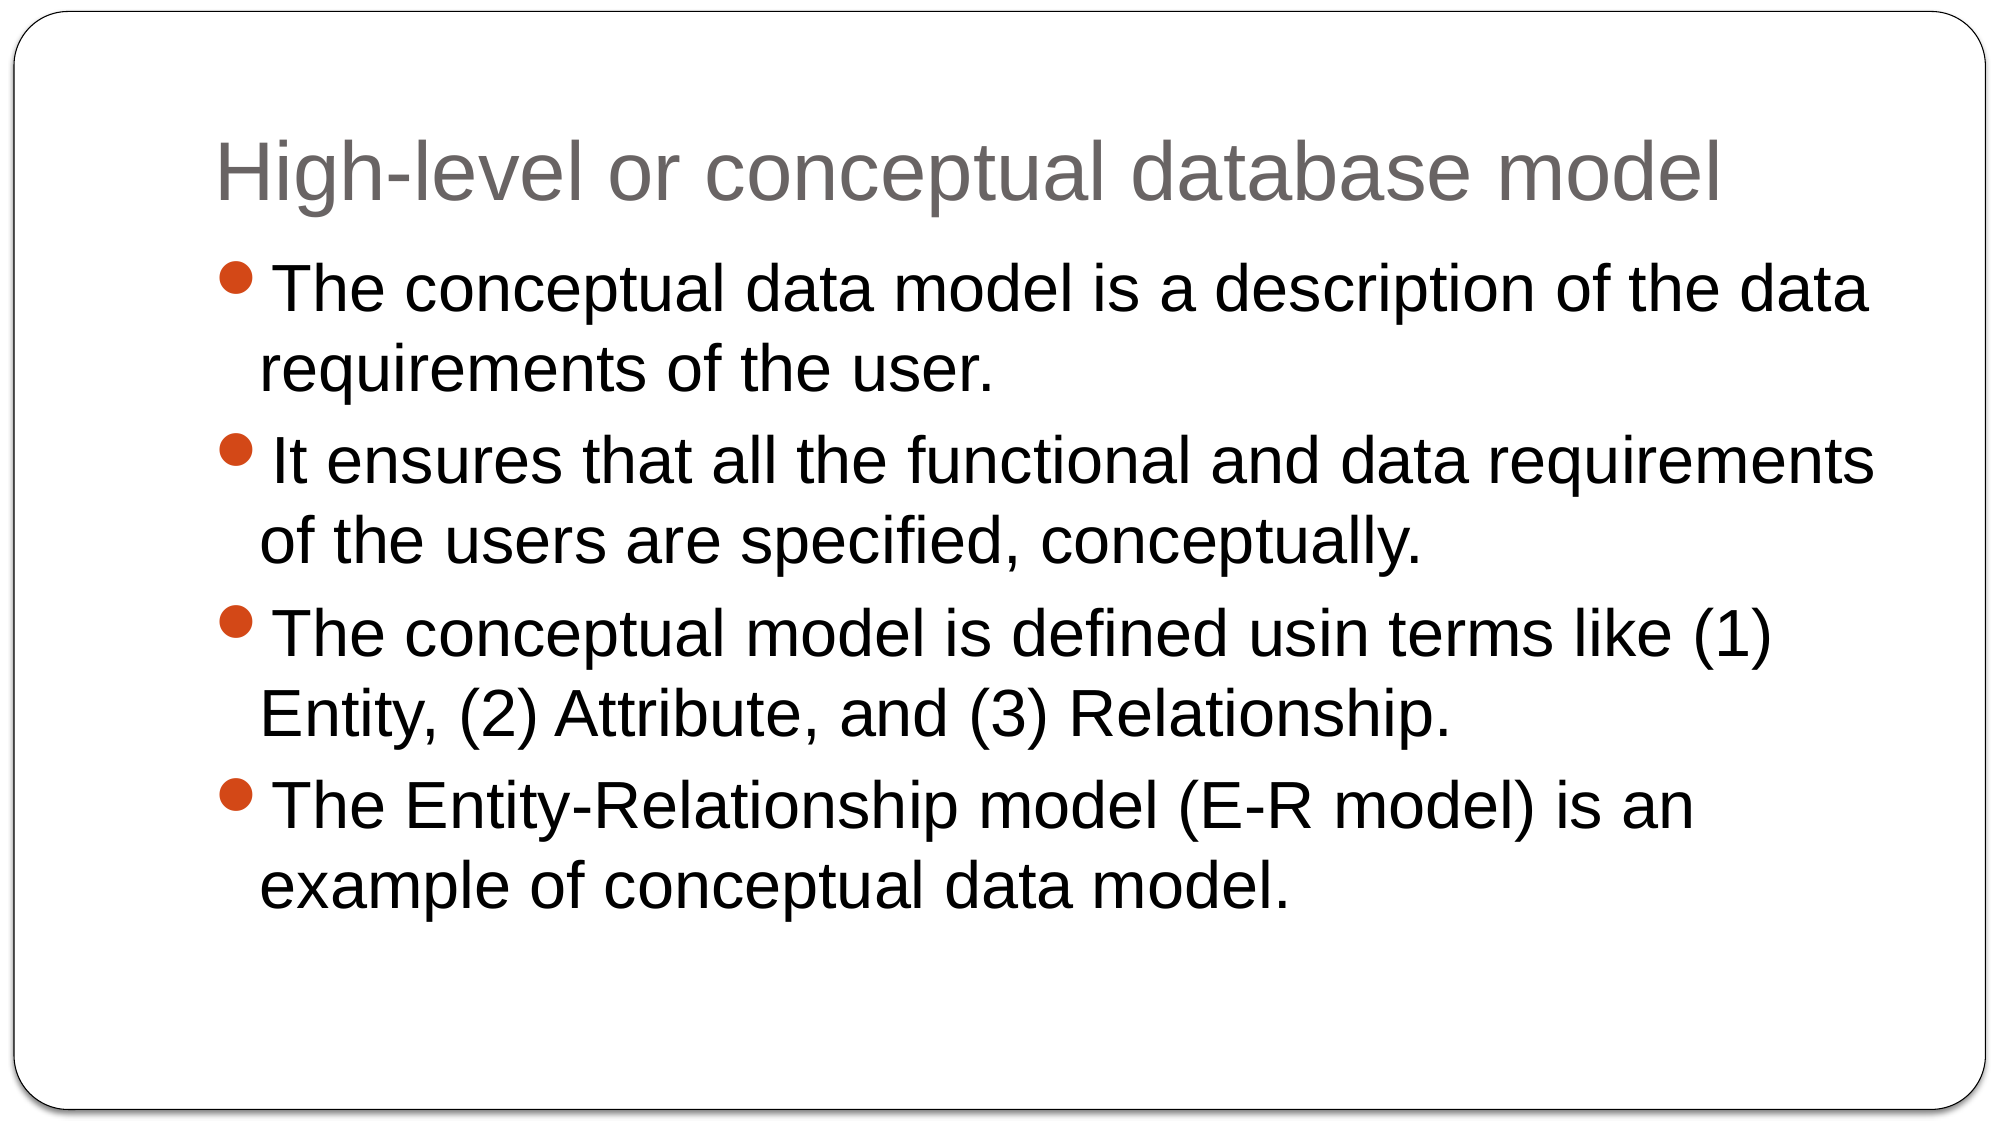

# High-level or conceptual database model
The conceptual data model is a description of the data requirements of the user.
It ensures that all the functional and data requirements of the users are specified, conceptually.
The conceptual model is defined usin terms like (1) Entity, (2) Attribute, and (3) Relationship.
The Entity-Relationship model (E-R model) is an example of conceptual data model.